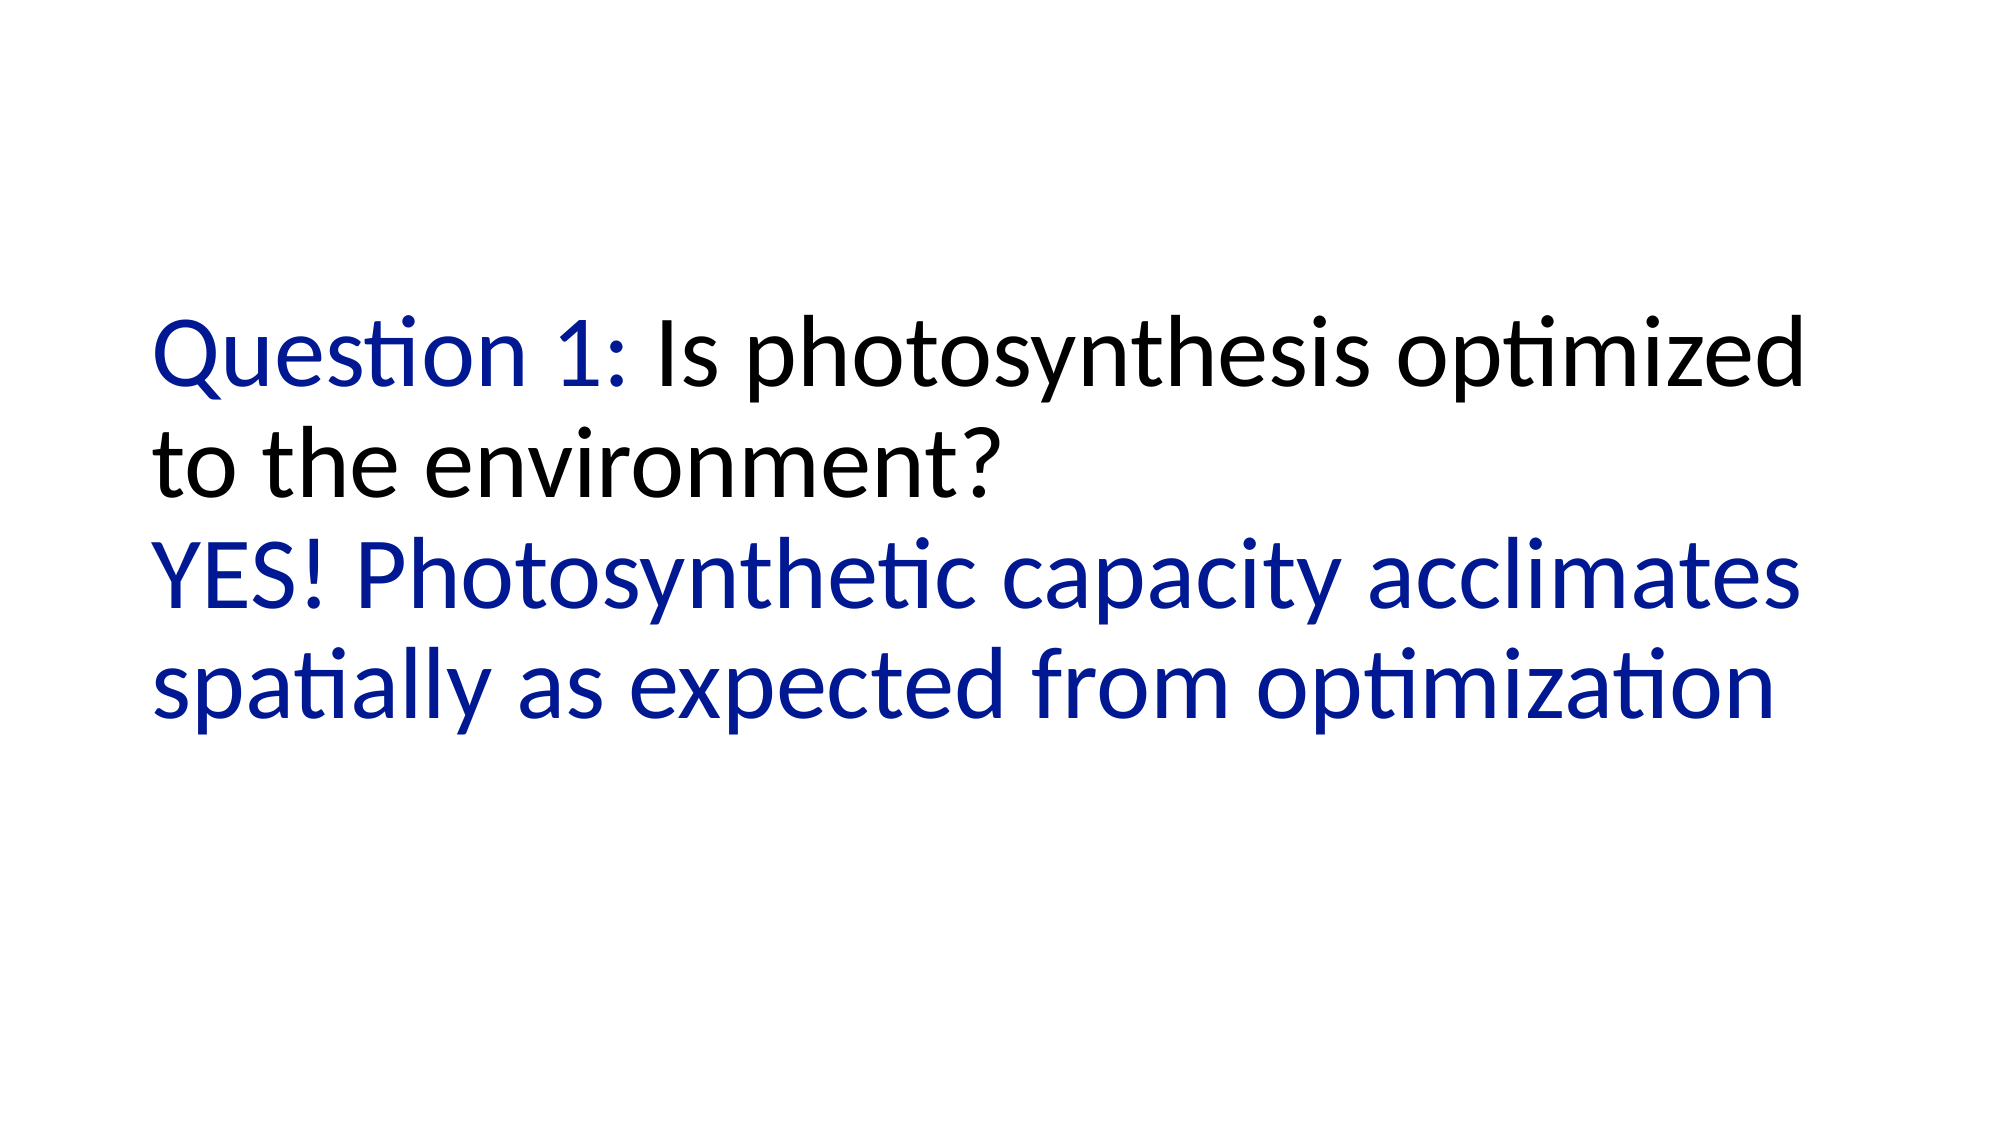

# Question 1: Is photosynthesis optimized to the environment? YES! Photosynthetic capacity acclimates spatially as expected from optimization